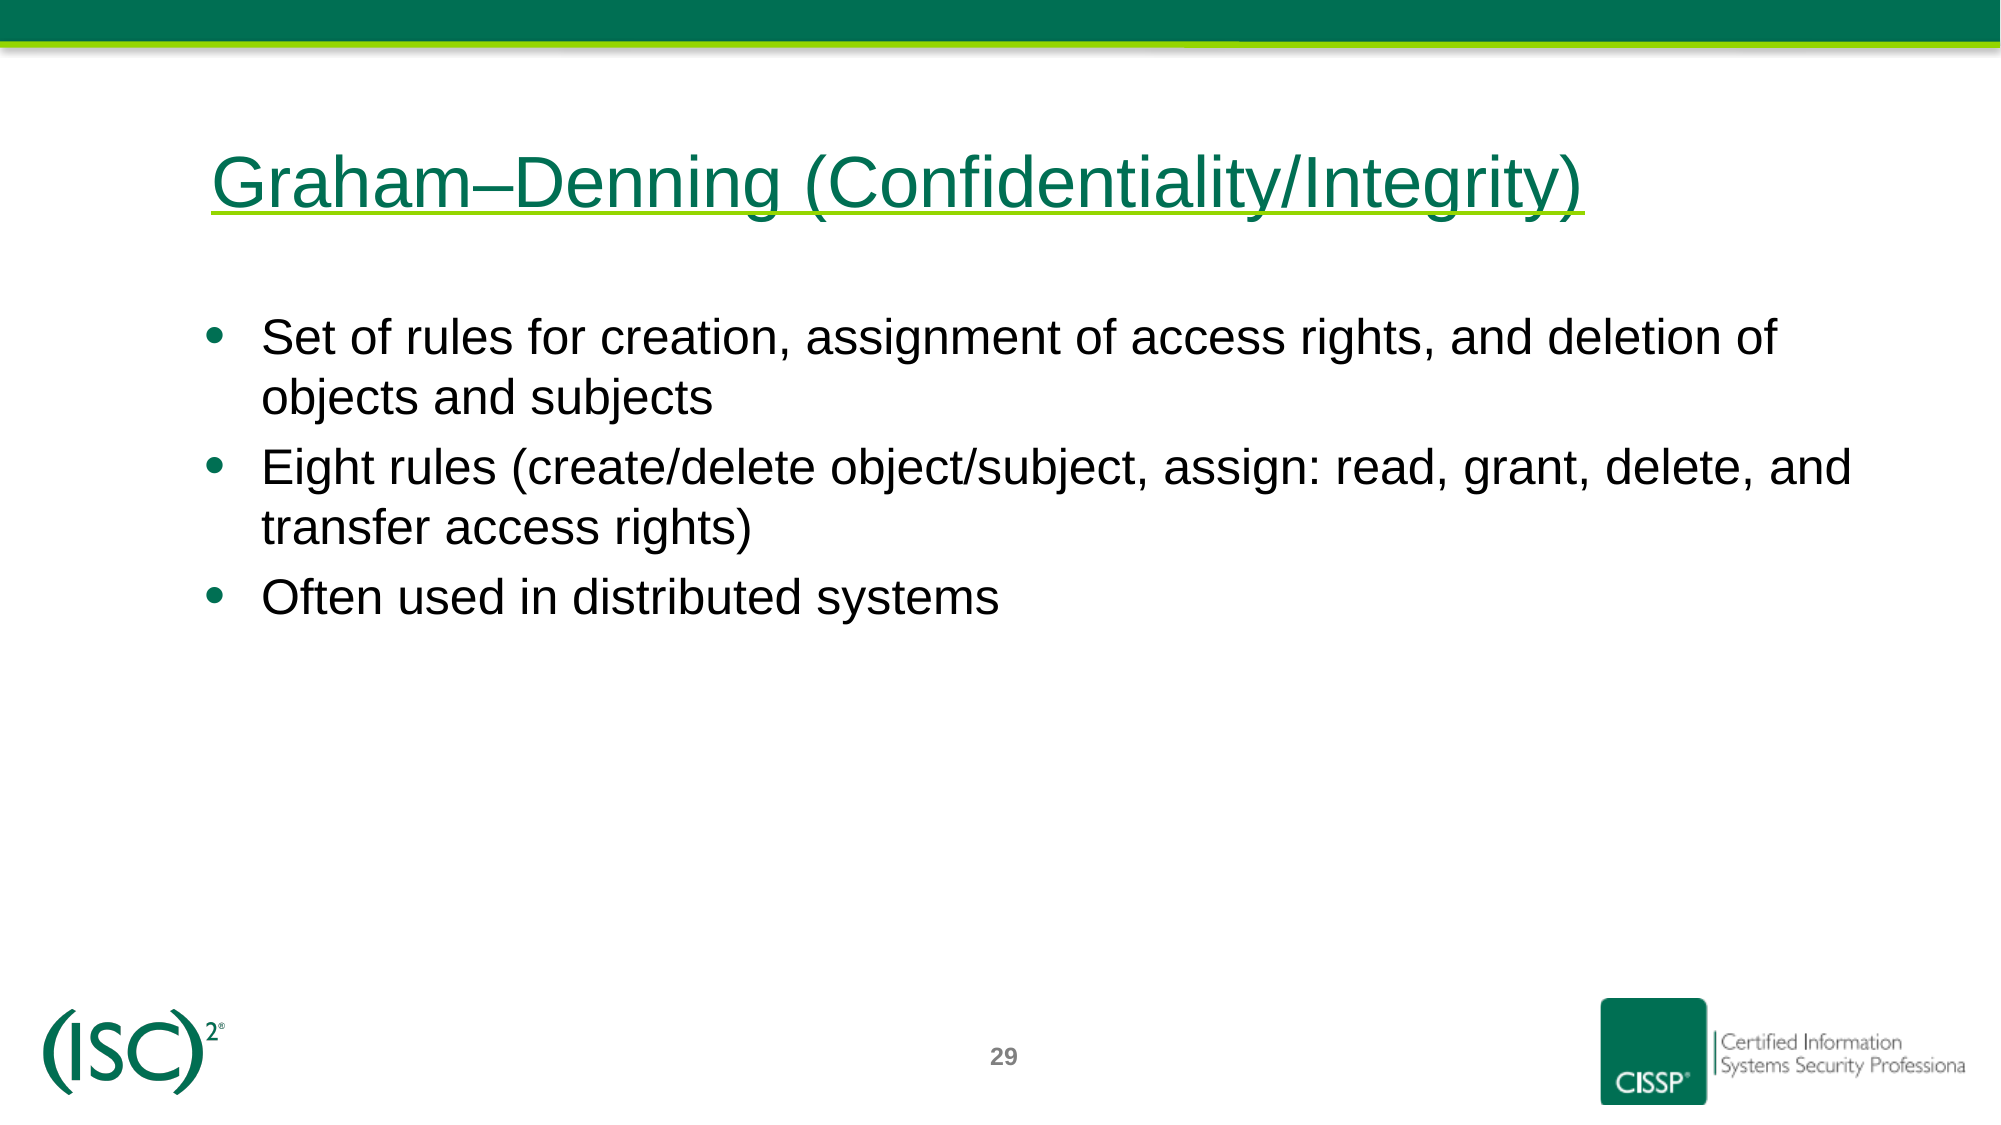

# Graham–Denning (Confidentiality/Integrity)
Set of rules for creation, assignment of access rights, and deletion of objects and subjects
Eight rules (create/delete object/subject, assign: read, grant, delete, and transfer access rights)
Often used in distributed systems